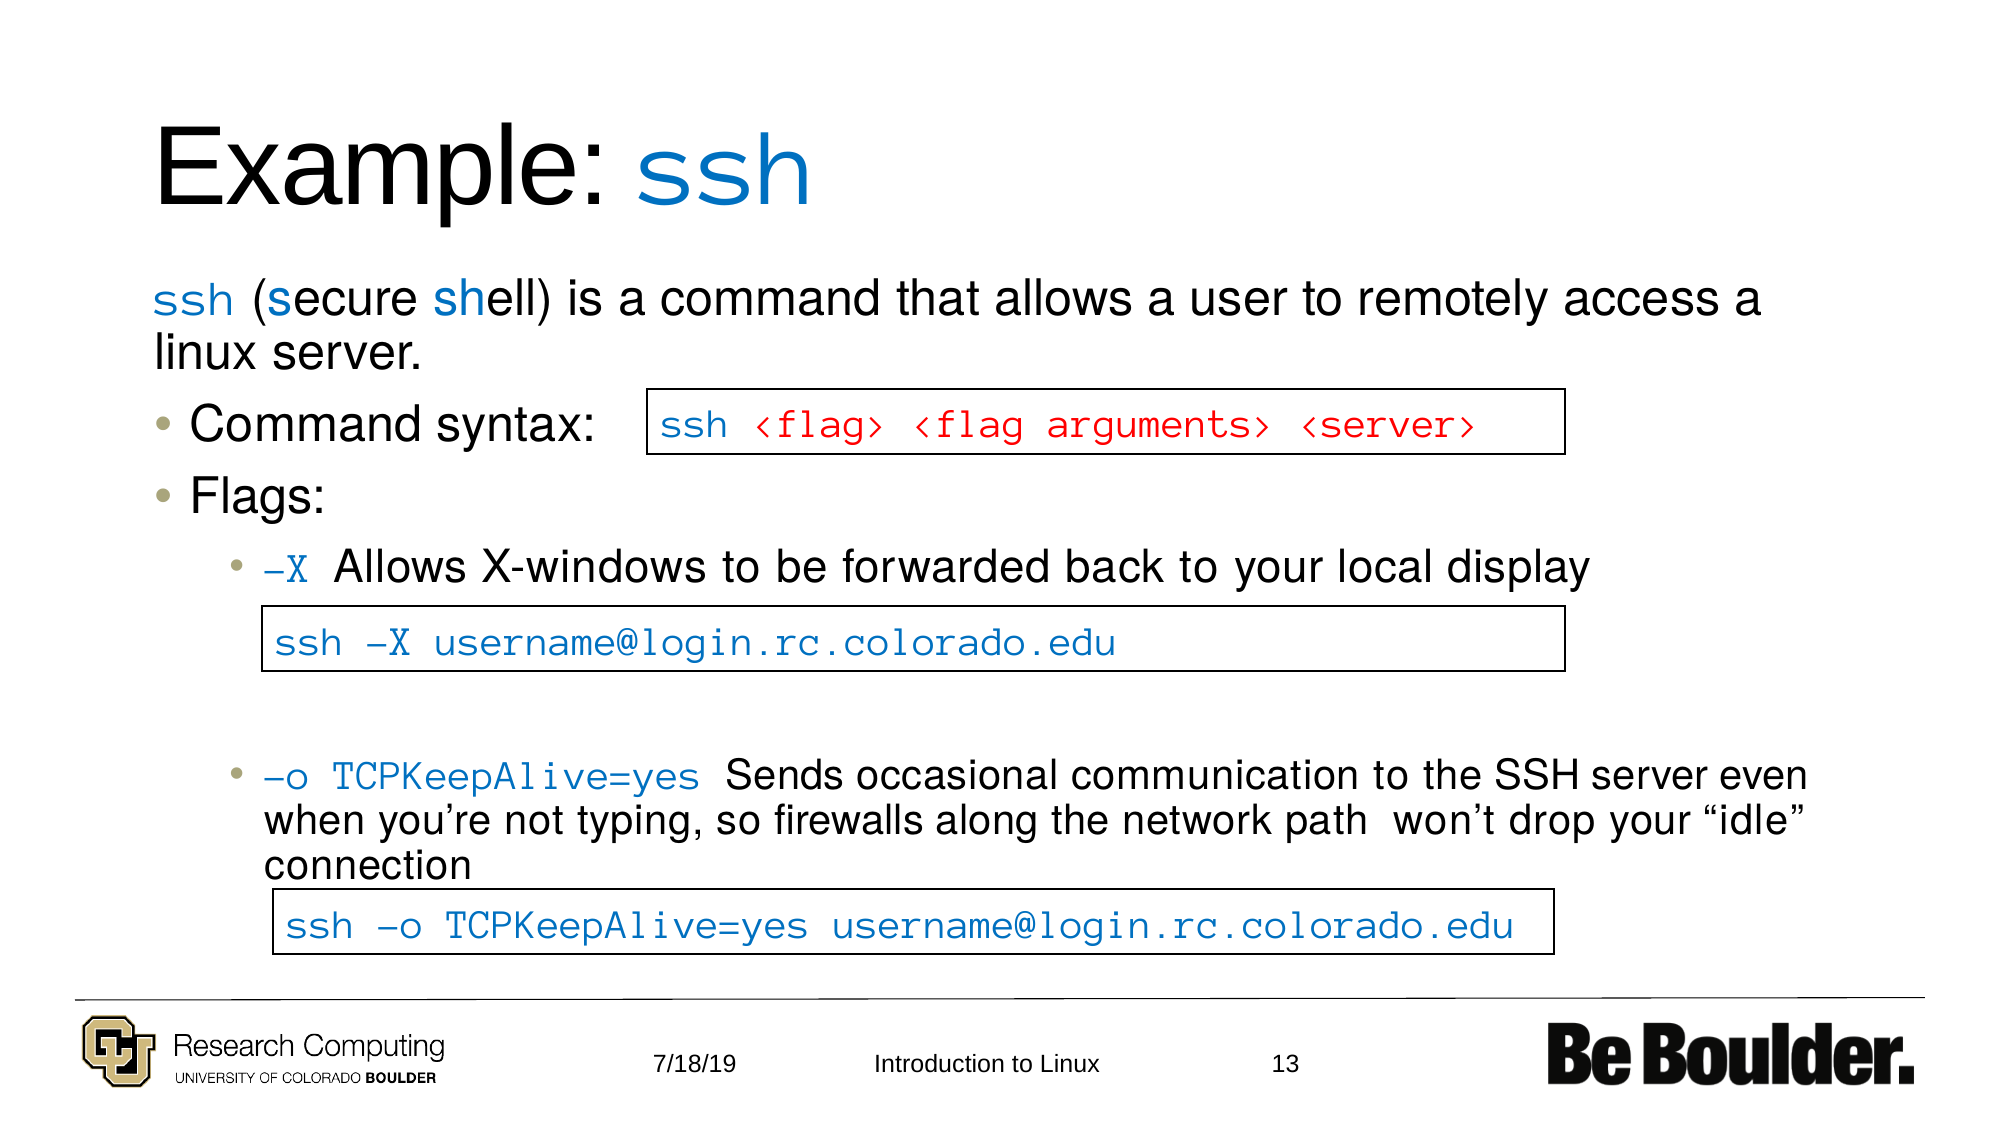

# Example: ssh
ssh (secure shell) is a command that allows a user to remotely access a linux server.
Command syntax:
Flags:
-X Allows X-windows to be forwarded back to your local display

-o TCPKeepAlive=yes Sends occasional communication to the SSH server even  when you’re not typing, so firewalls along the network path  won’t drop your “idle” connection

ssh <flag> <flag arguments> <server>
ssh -X username@login.rc.colorado.edu
ssh -o TCPKeepAlive=yes username@login.rc.colorado.edu
7/18/19
13
Introduction to Linux